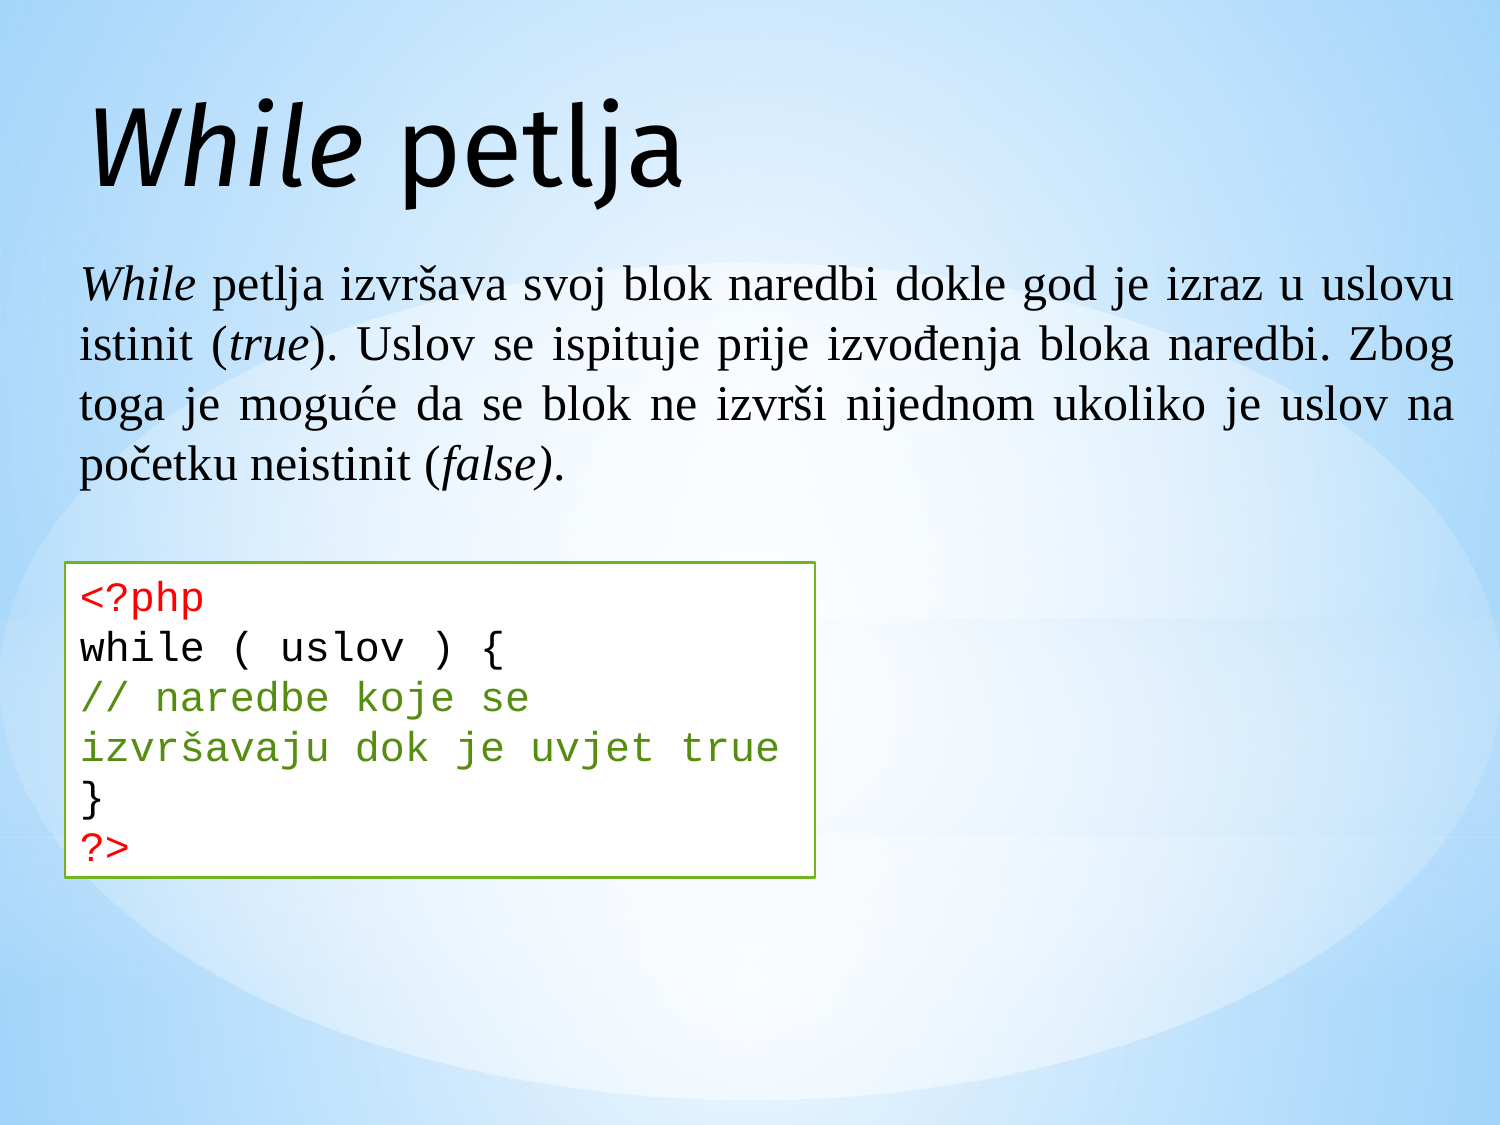

While petlja
While petlja izvršava svoj blok naredbi dokle god je izraz u uslovu istinit (true). Uslov se ispituje prije izvođenja bloka naredbi. Zbog toga je moguće da se blok ne izvrši nijednom ukoliko je uslov na početku neistinit (false).
<?php
while ( uslov ) {
// naredbe koje se izvršavaju dok je uvjet true
}
?>